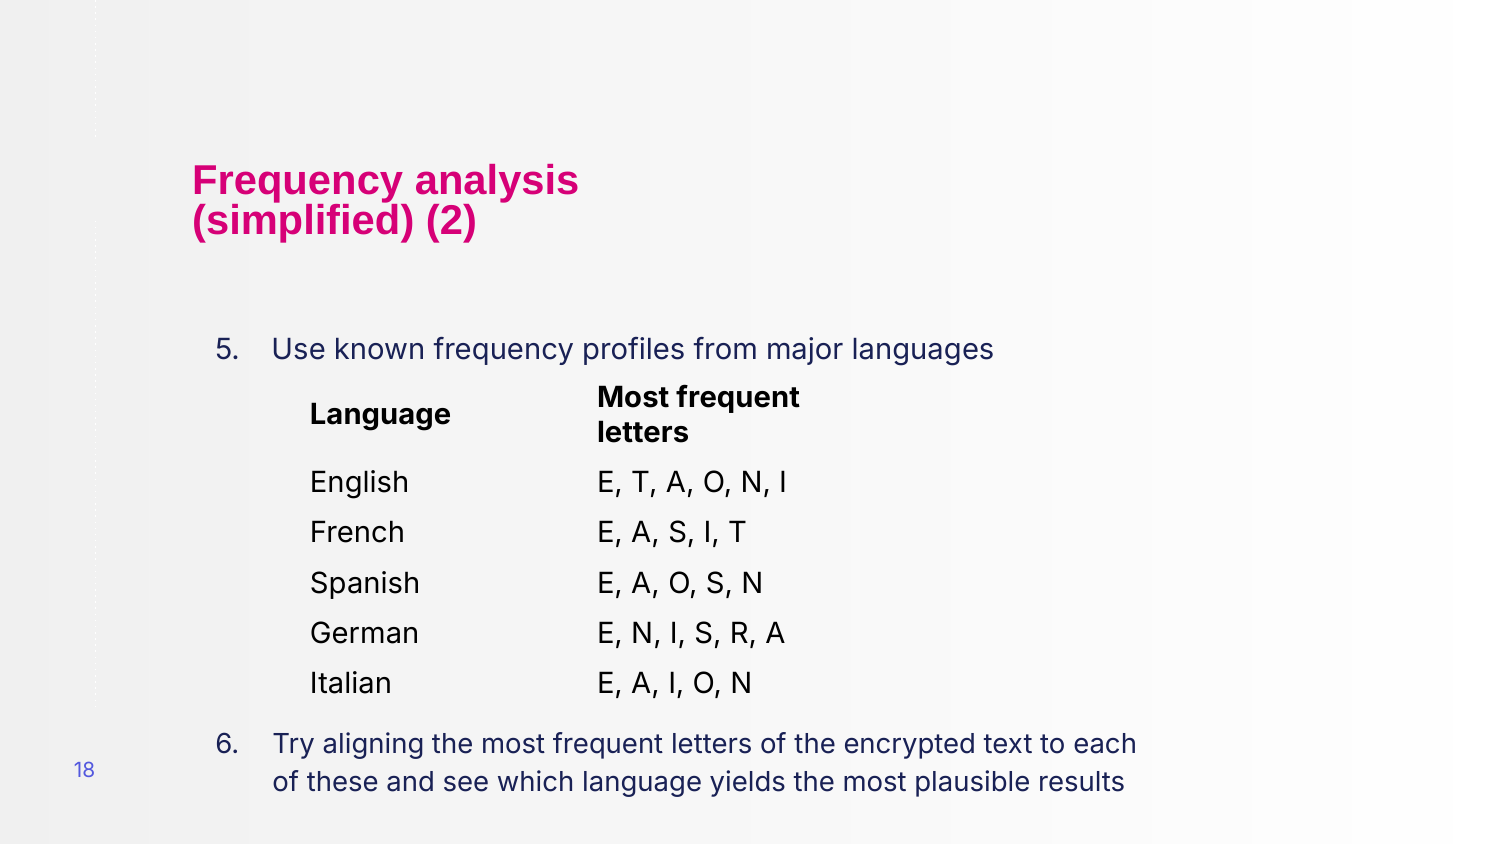

# Frequency analysis (simplified) (2)
Use known frequency profiles from major languages
| Language | Most frequent letters |
| --- | --- |
| English | E, T, A, O, N, I |
| French | E, A, S, I, T |
| Spanish | E, A, O, S, N |
| German | E, N, I, S, R, A |
| Italian | E, A, I, O, N |
Try aligning the most frequent letters of the encrypted text to each of these and see which language yields the most plausible results
18